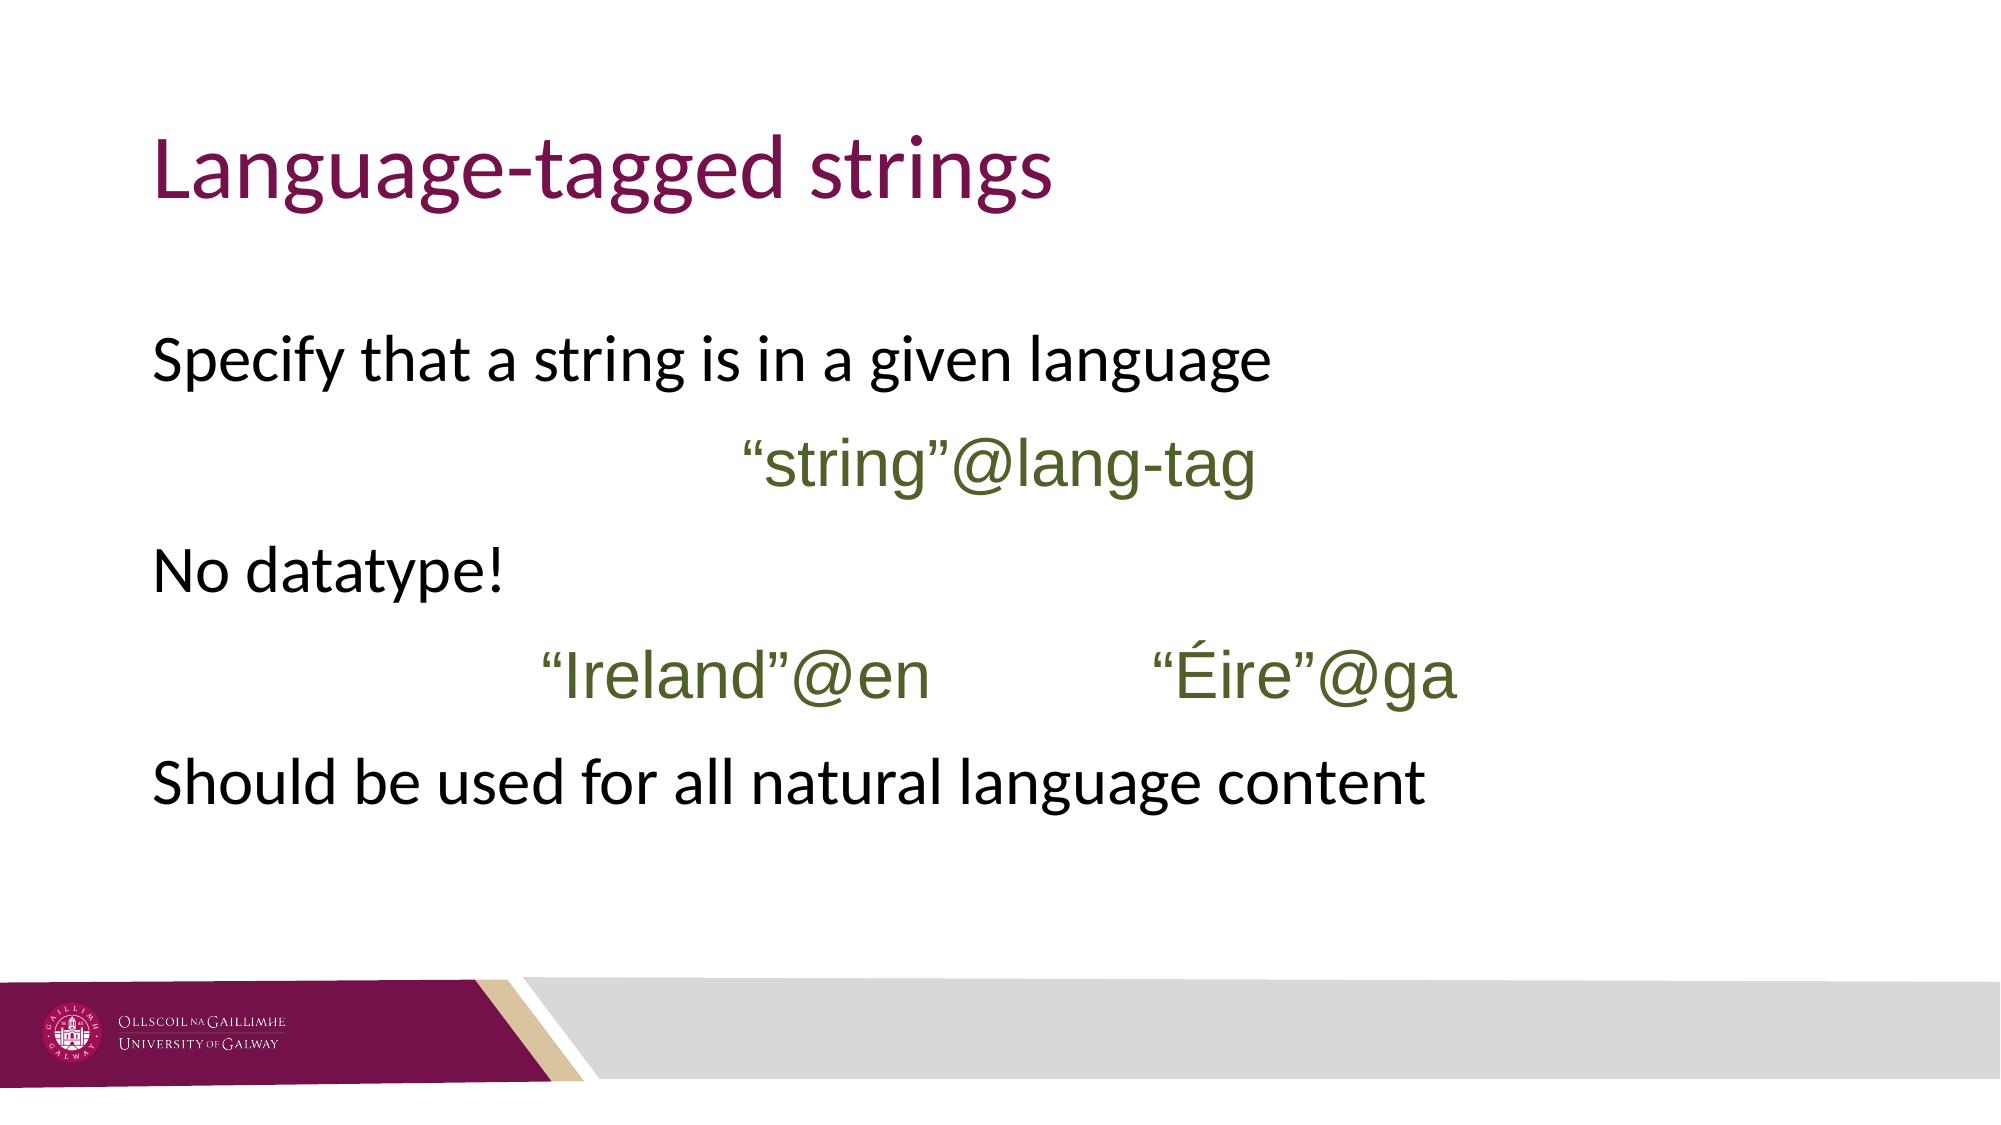

# Language-tagged strings
Specify that a string is in a given language
“string”@lang-tag
No datatype!
“Ireland”@en            “Éire”@ga
Should be used for all natural language content